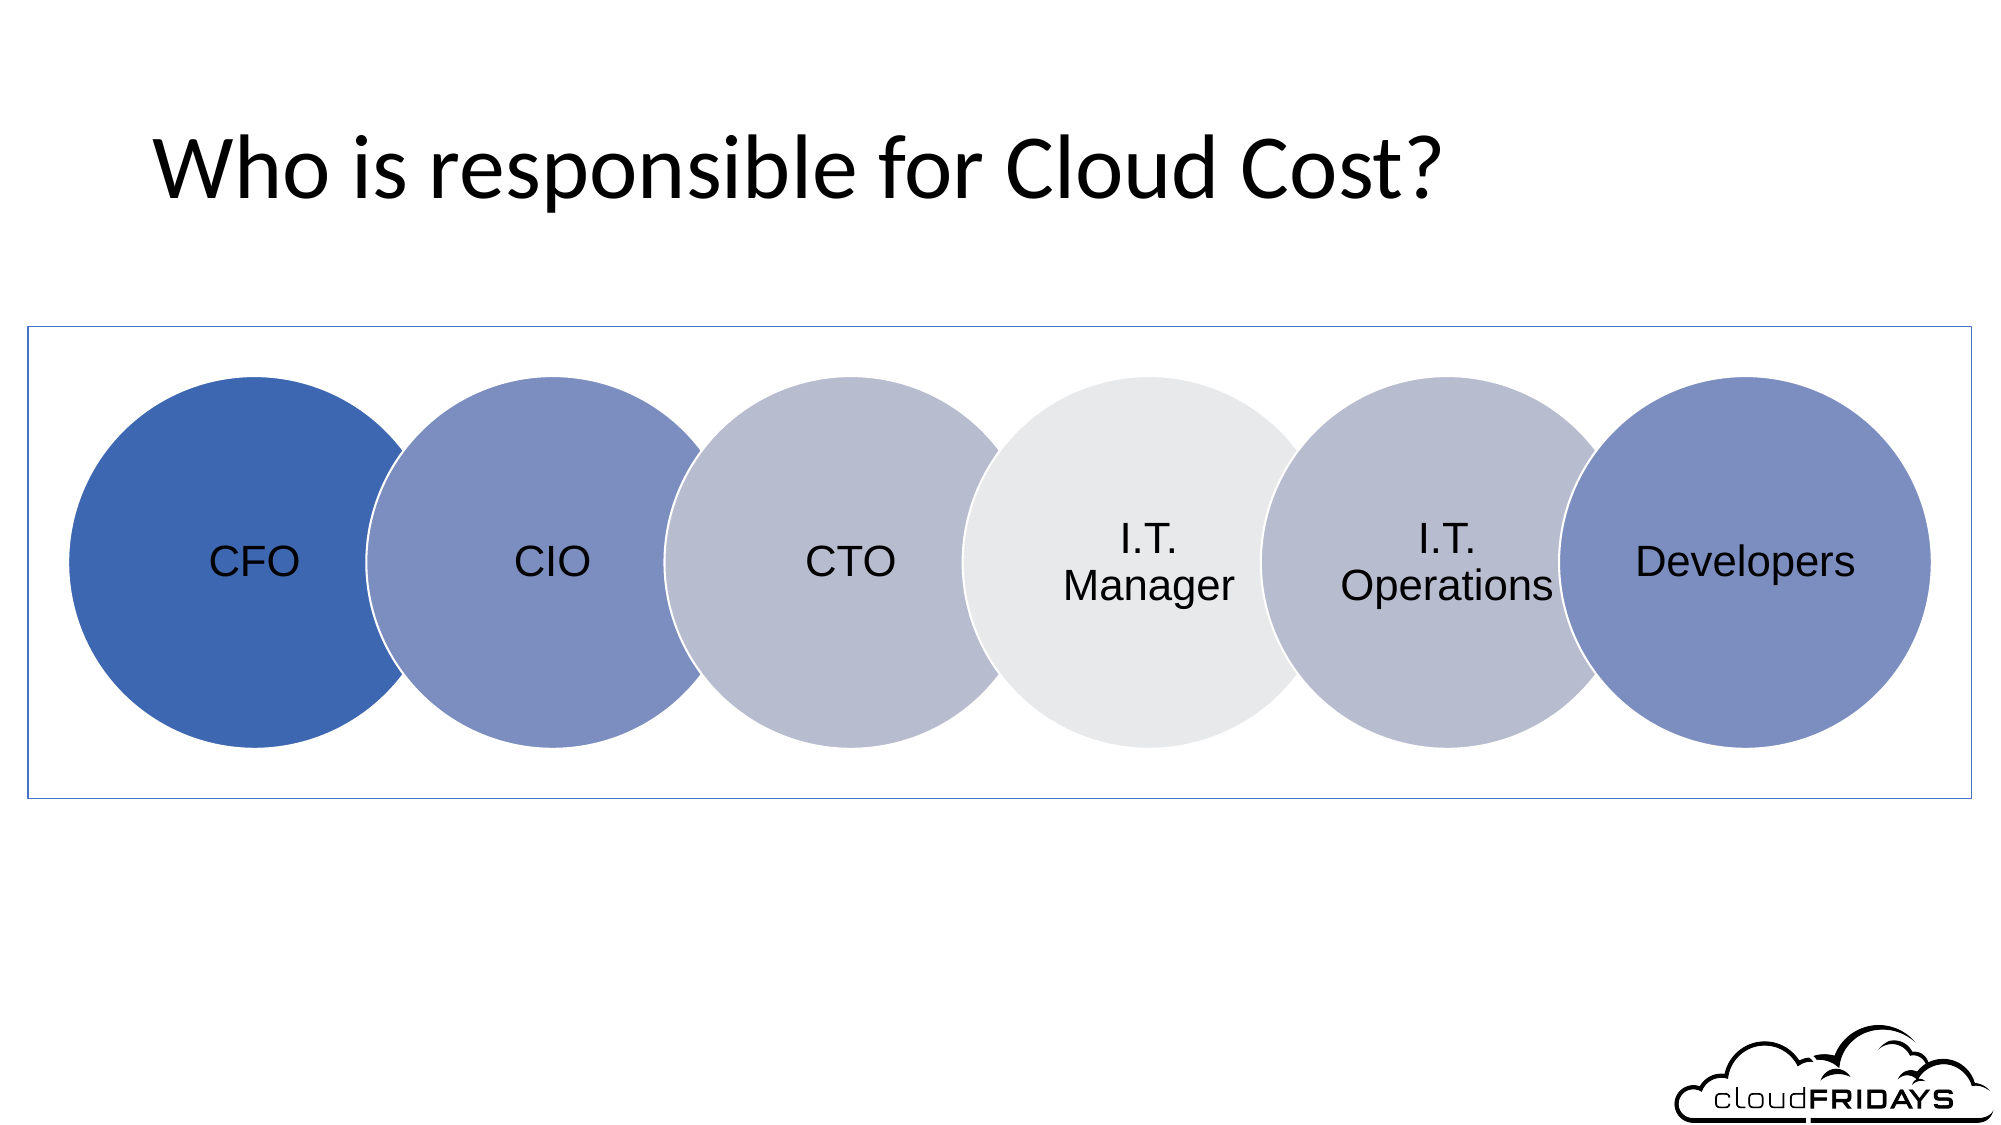

# Who is responsible for Cloud Cost?

CFO

CIO

CTO

I.T. Manager

I.T. Operations

Developers